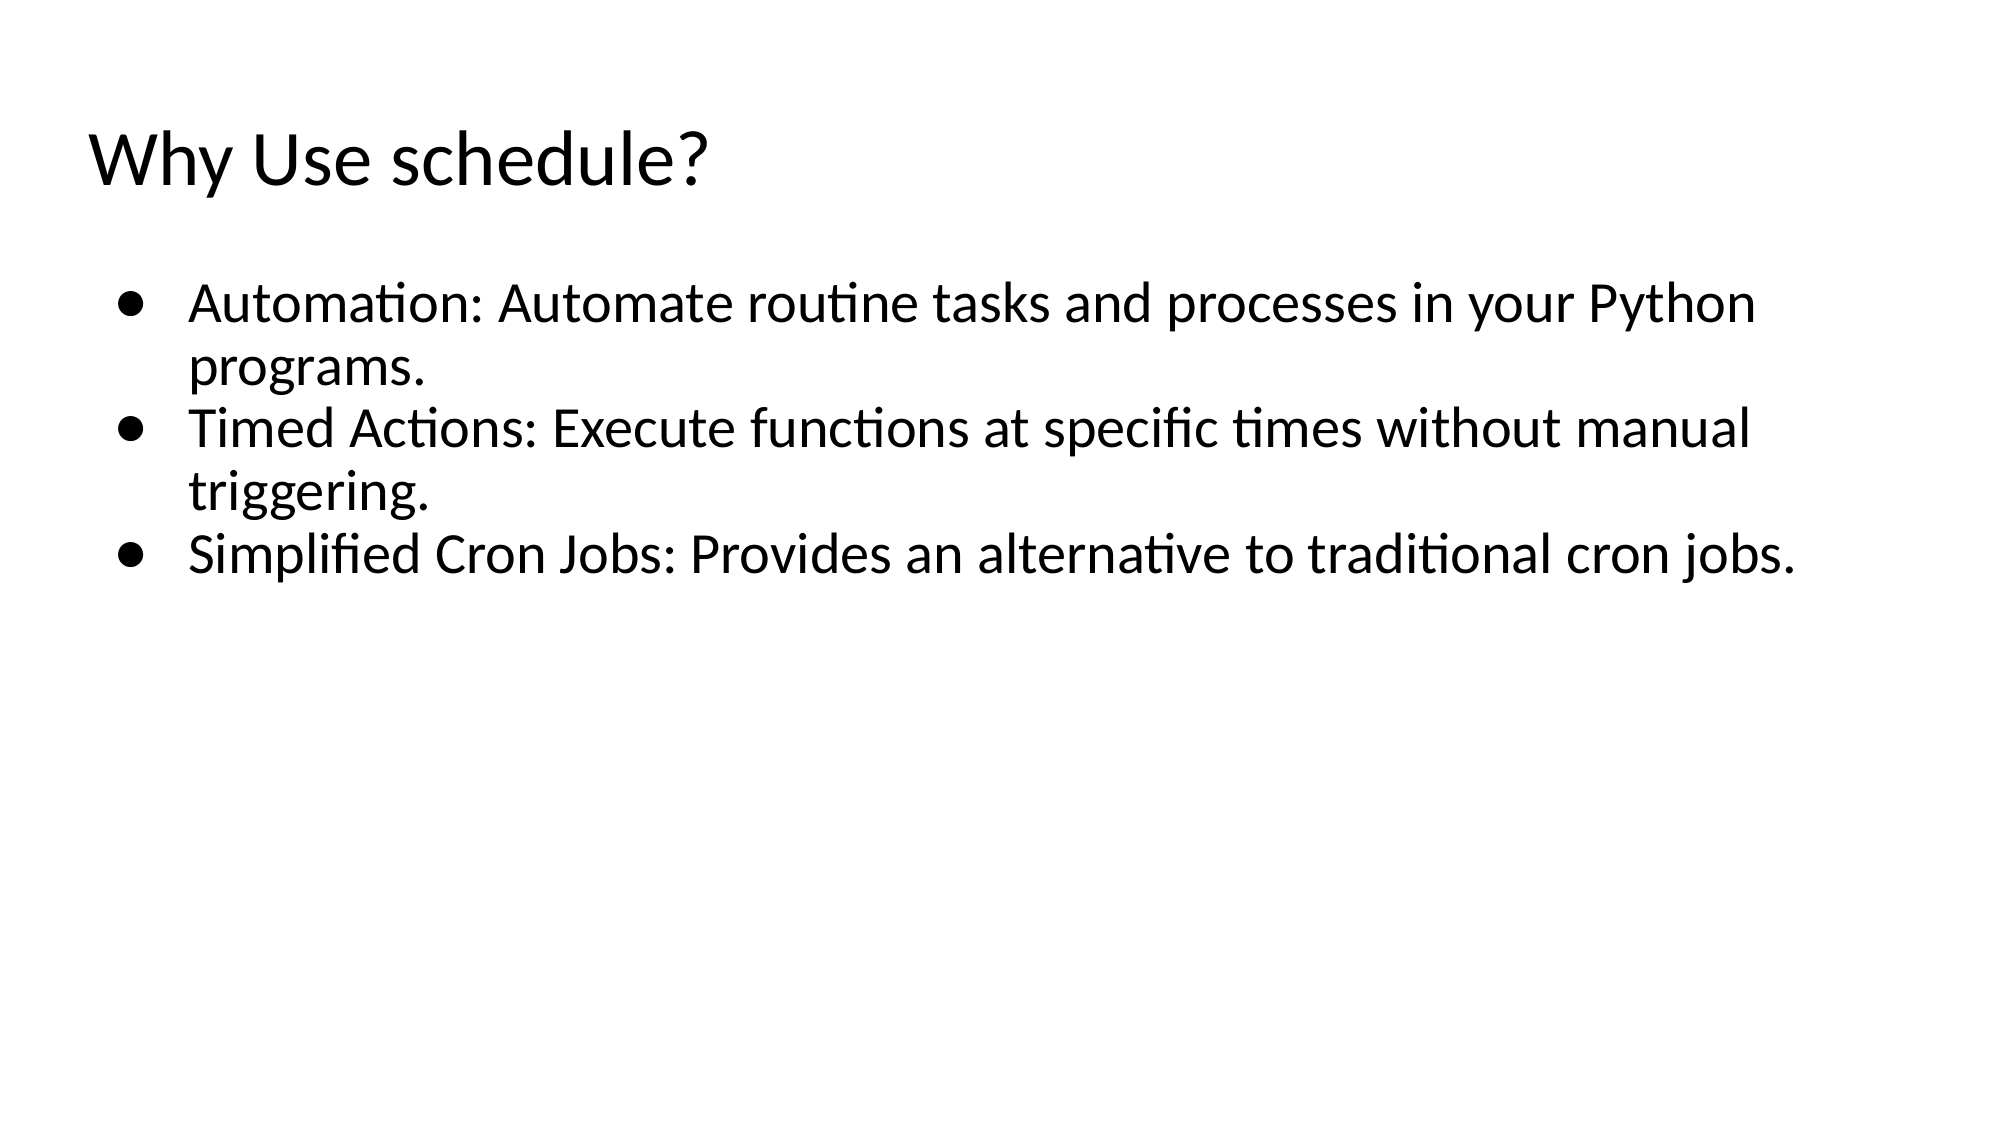

# Why Use schedule?
Automation: Automate routine tasks and processes in your Python programs.
Timed Actions: Execute functions at specific times without manual triggering.
Simplified Cron Jobs: Provides an alternative to traditional cron jobs.